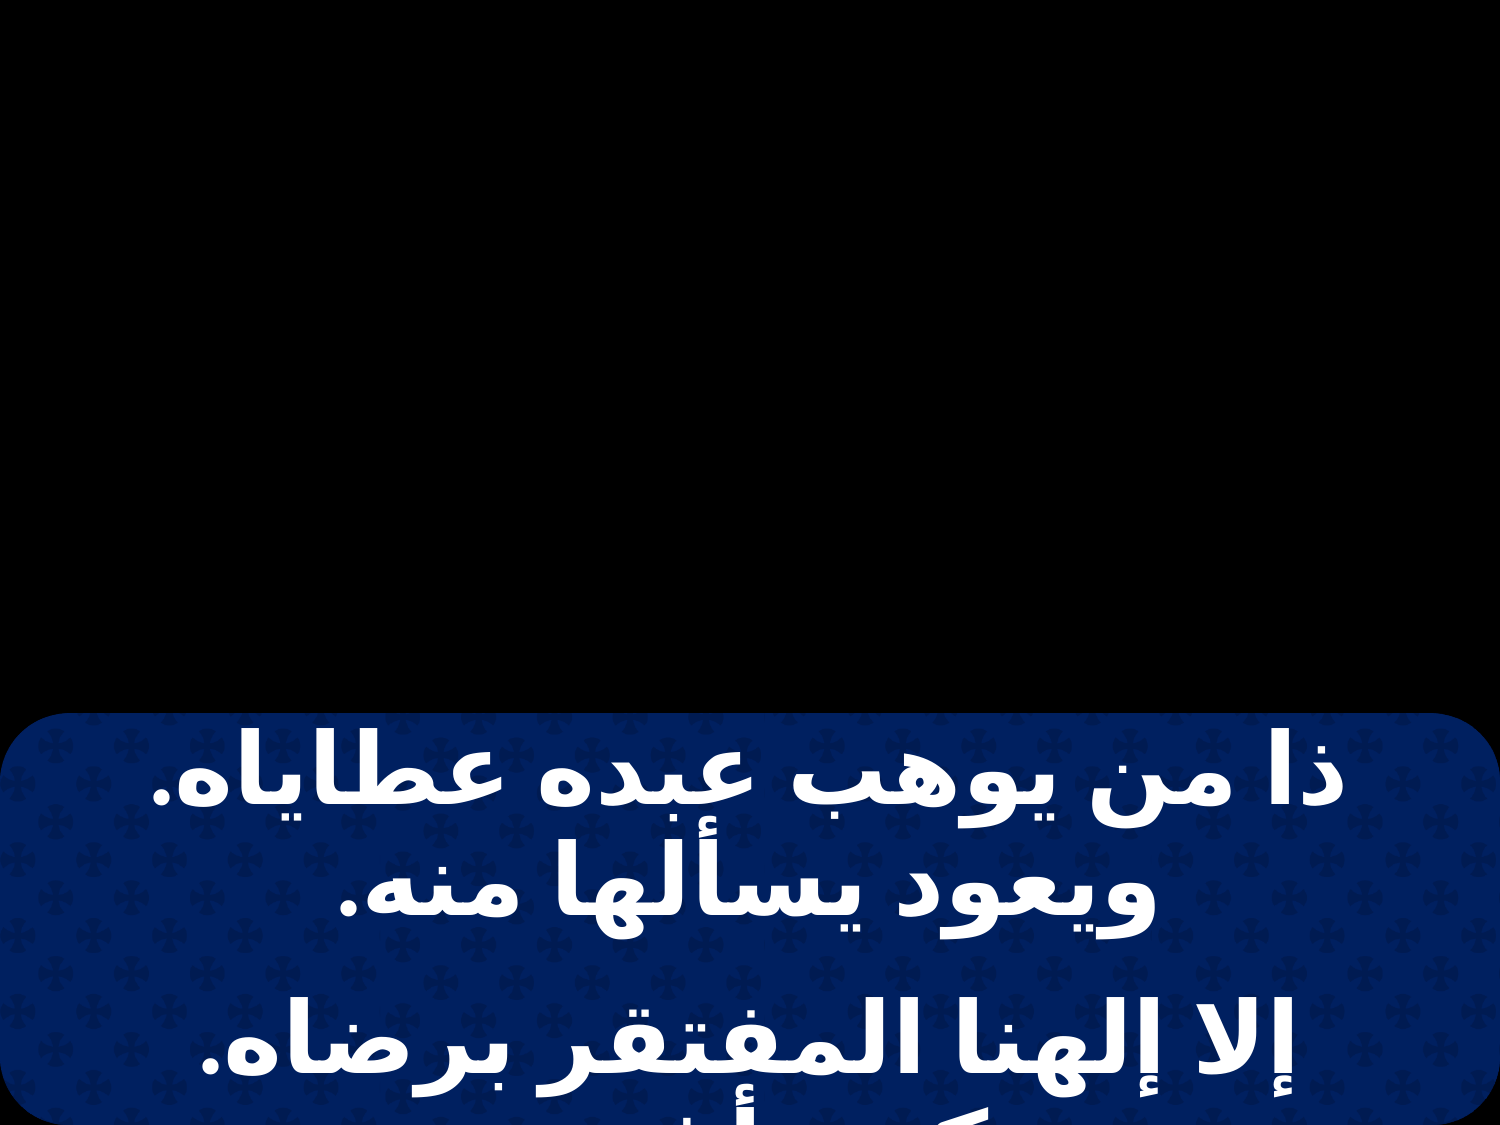

| ذا من يوهب عبده عطاياه. ويعود يسألها منه. |
| --- |
|  |
| إلا إلهنا المفتقر برضاه. وبمسكنته أغنى عبده. |